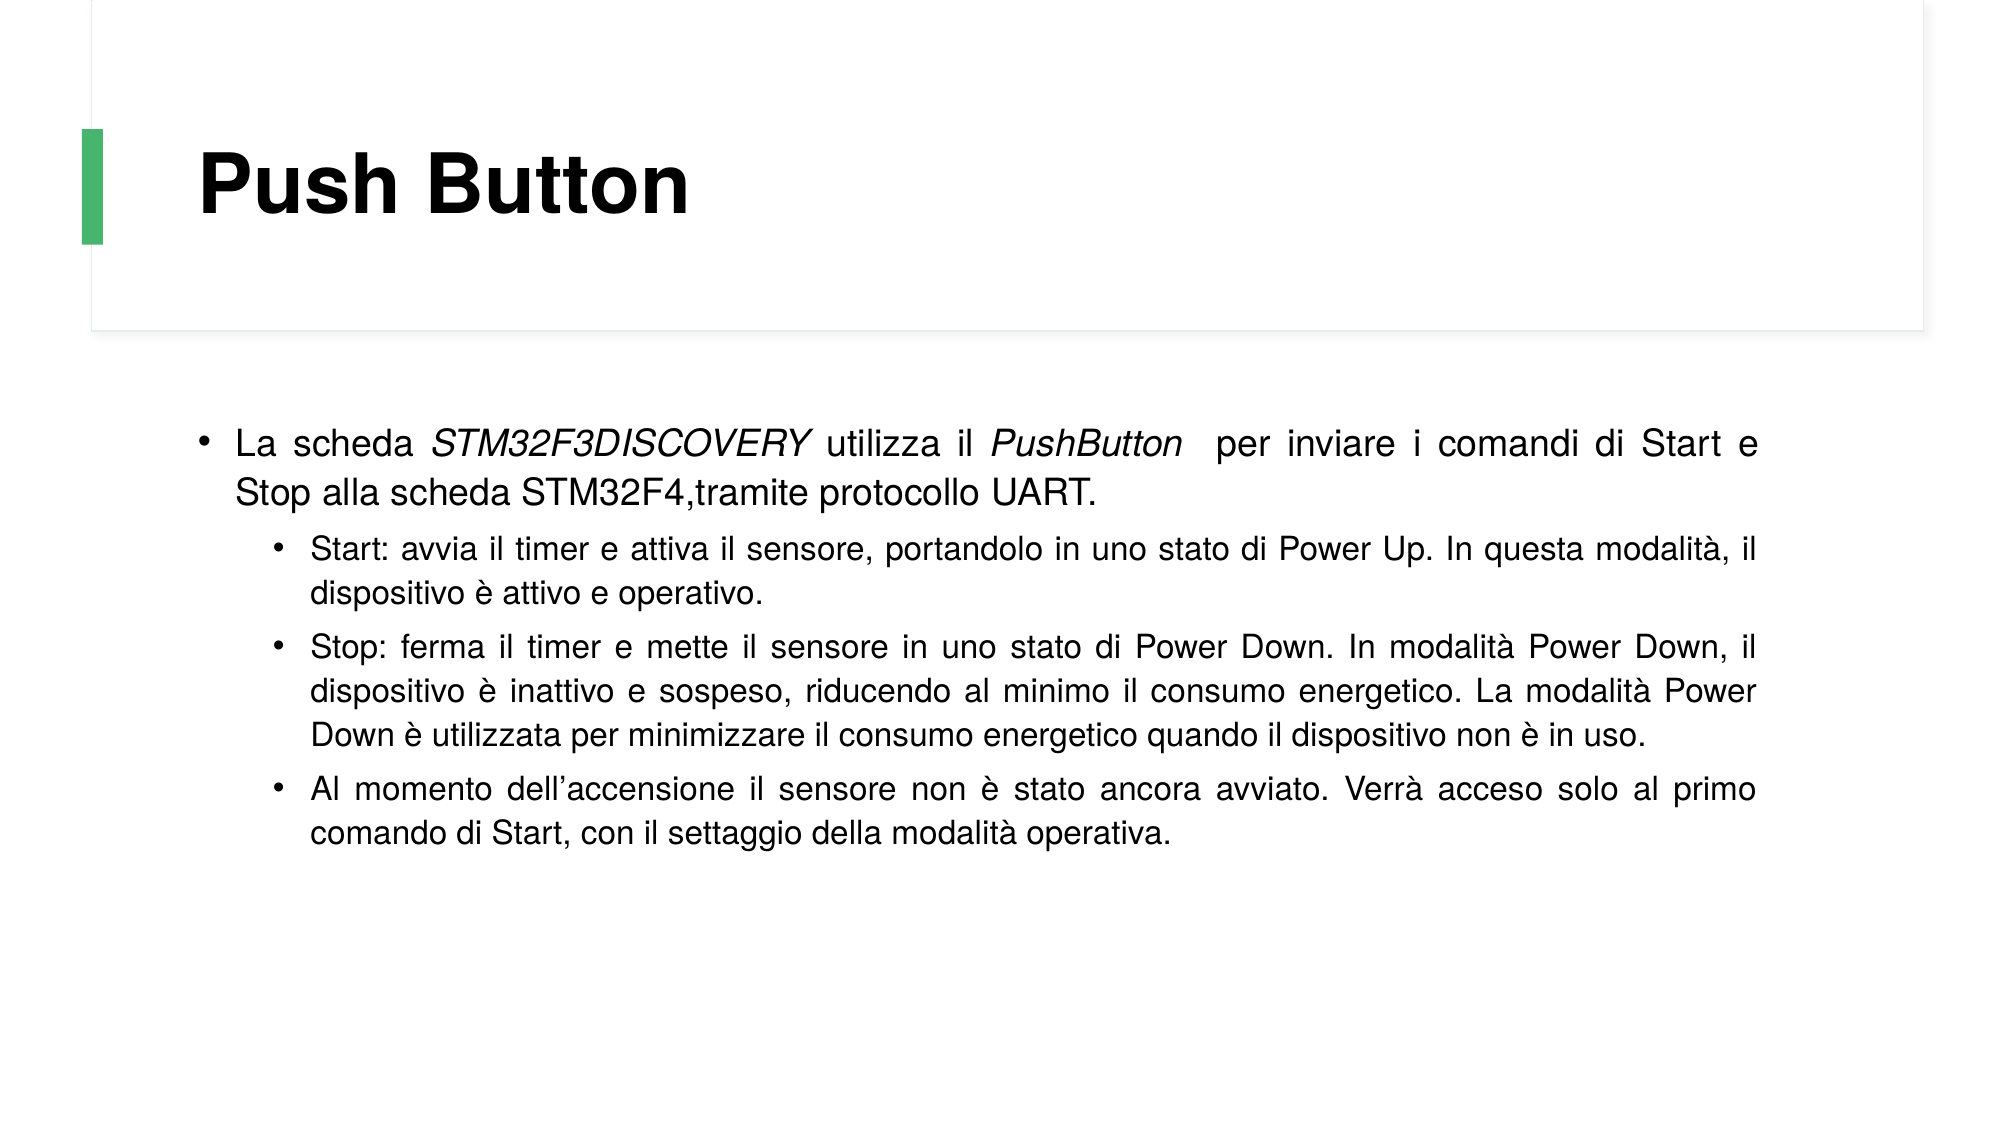

# Push Button
La scheda STM32F3DISCOVERY utilizza il PushButton  per inviare i comandi di Start e Stop alla scheda STM32F4,tramite protocollo UART.
Start: avvia il timer e attiva il sensore, portandolo in uno stato di Power Up. In questa modalità, il dispositivo è attivo e operativo.
Stop: ferma il timer e mette il sensore in uno stato di Power Down. In modalità Power Down, il dispositivo è inattivo e sospeso, riducendo al minimo il consumo energetico. La modalità Power Down è utilizzata per minimizzare il consumo energetico quando il dispositivo non è in uso.
Al momento dell’accensione il sensore non è stato ancora avviato. Verrà acceso solo al primo comando di Start, con il settaggio della modalità operativa.